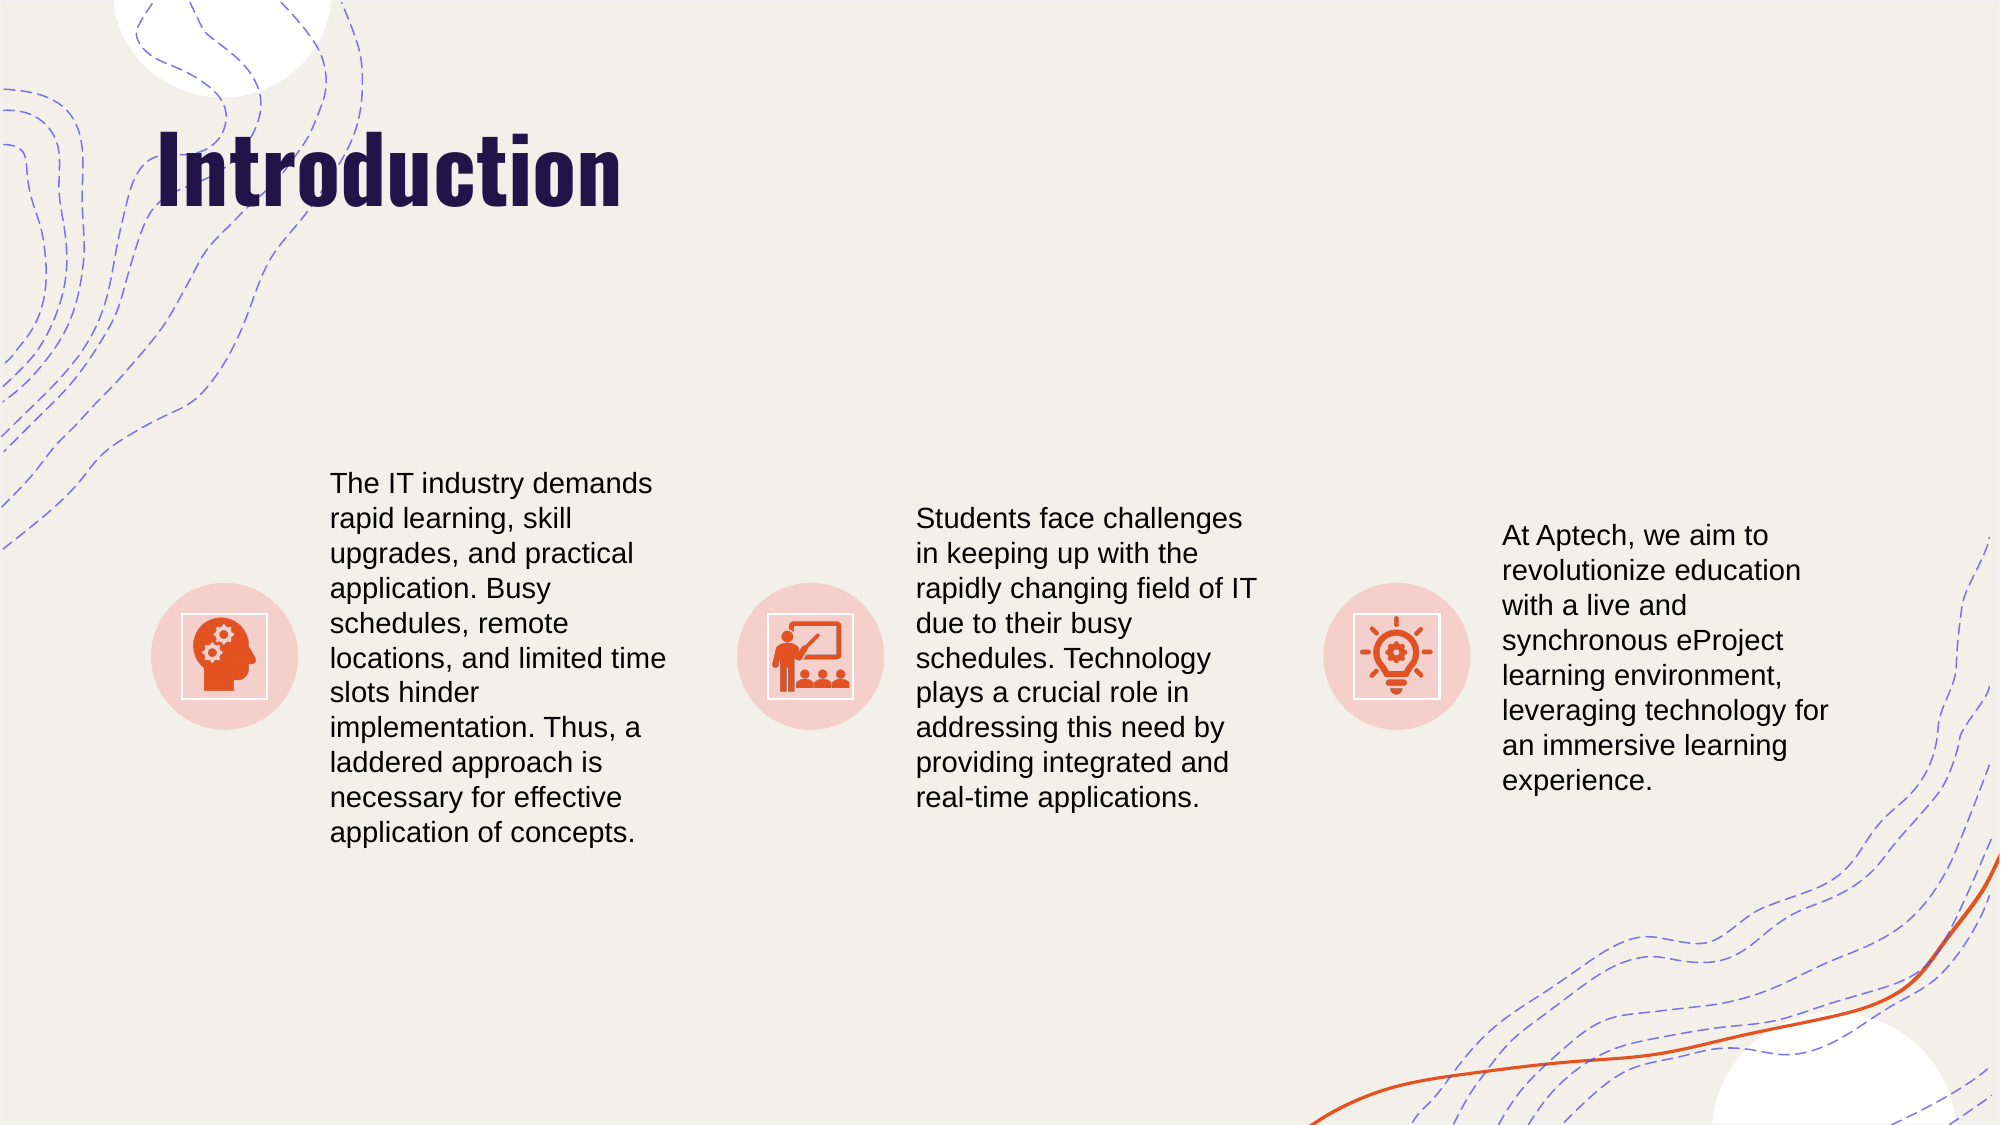

# Introduction

The IT industry demands rapid learning, skill upgrades, and practical application. Busy schedules, remote locations, and limited time slots hinder implementation. Thus, a laddered approach is necessary for effective application of concepts.

Students face challenges in keeping up with the rapidly changing field of IT due to their busy schedules. Technology plays a crucial role in addressing this need by providing integrated and real-time applications.

At Aptech, we aim to revolutionize education with a live and synchronous eProject learning environment, leveraging technology for an immersive learning experience.